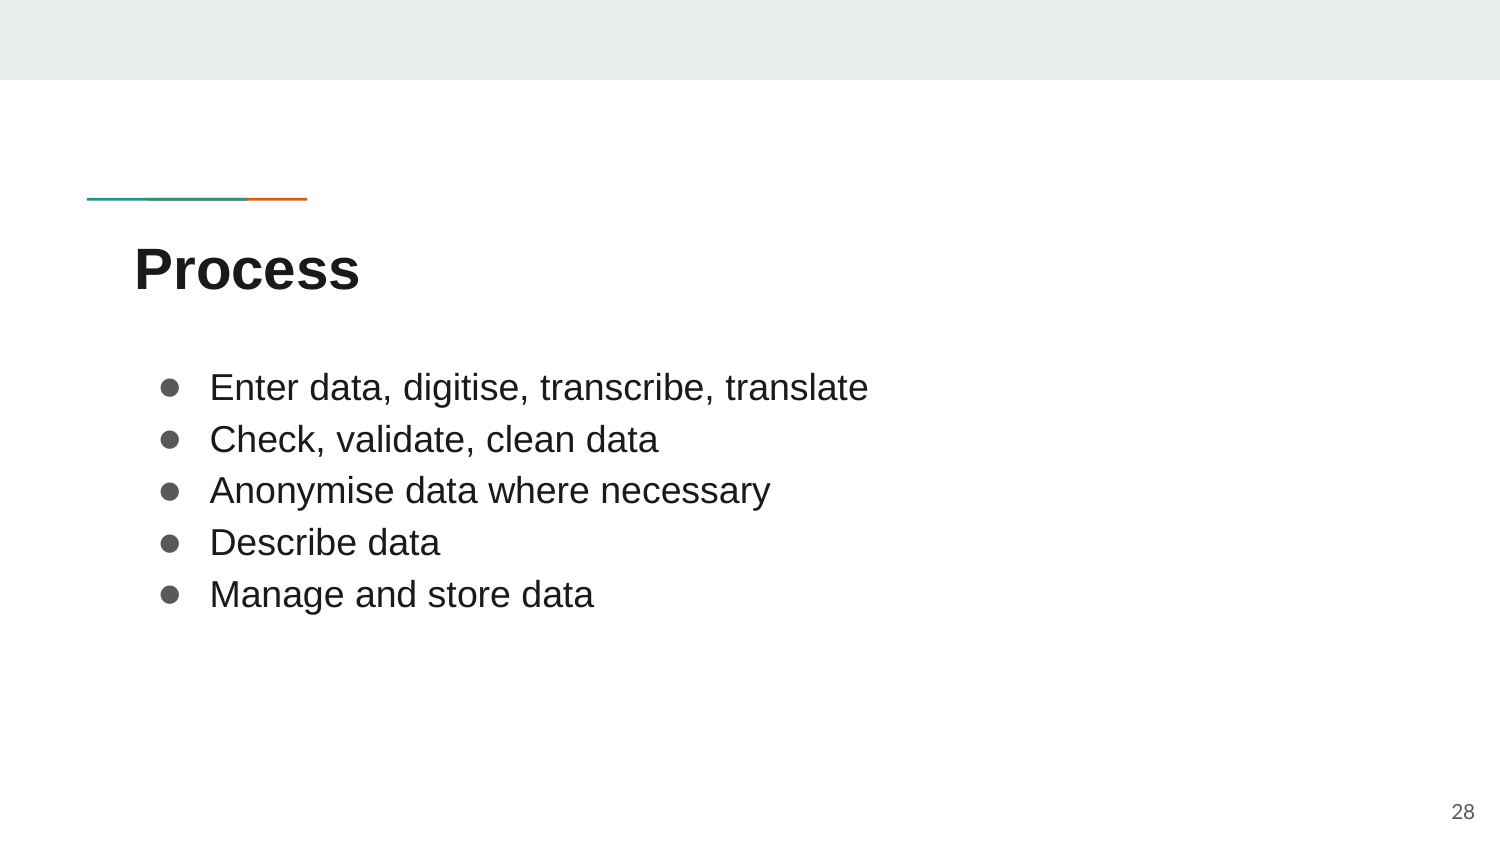

# Process
Enter data, digitise, transcribe, translate
Check, validate, clean data
Anonymise data where necessary
Describe data
Manage and store data
28